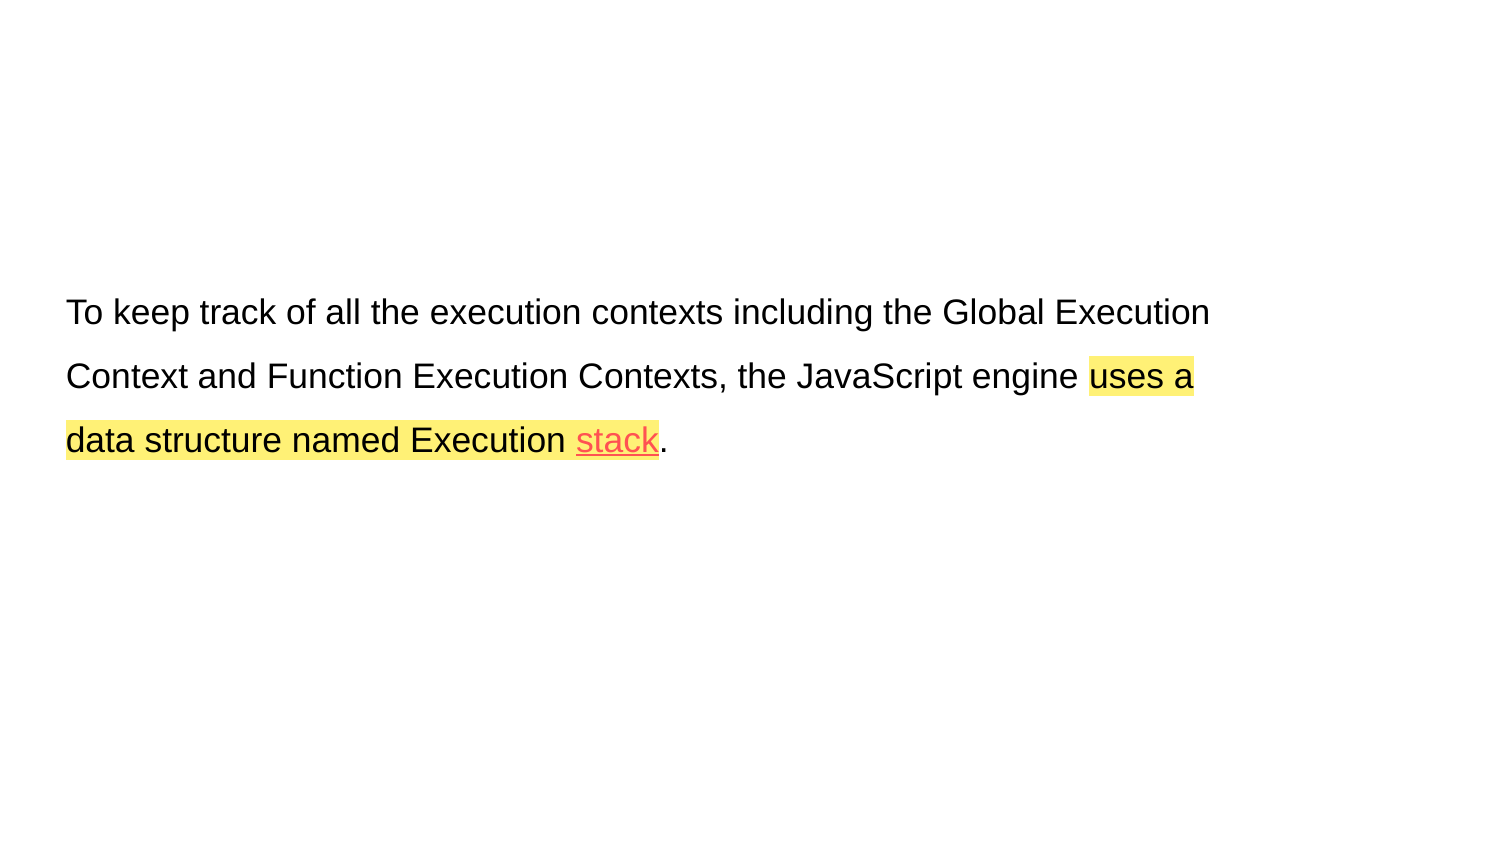

To keep track of all the execution contexts including the Global Execution Context and Function Execution Contexts, the JavaScript engine uses a data structure named Execution stack.